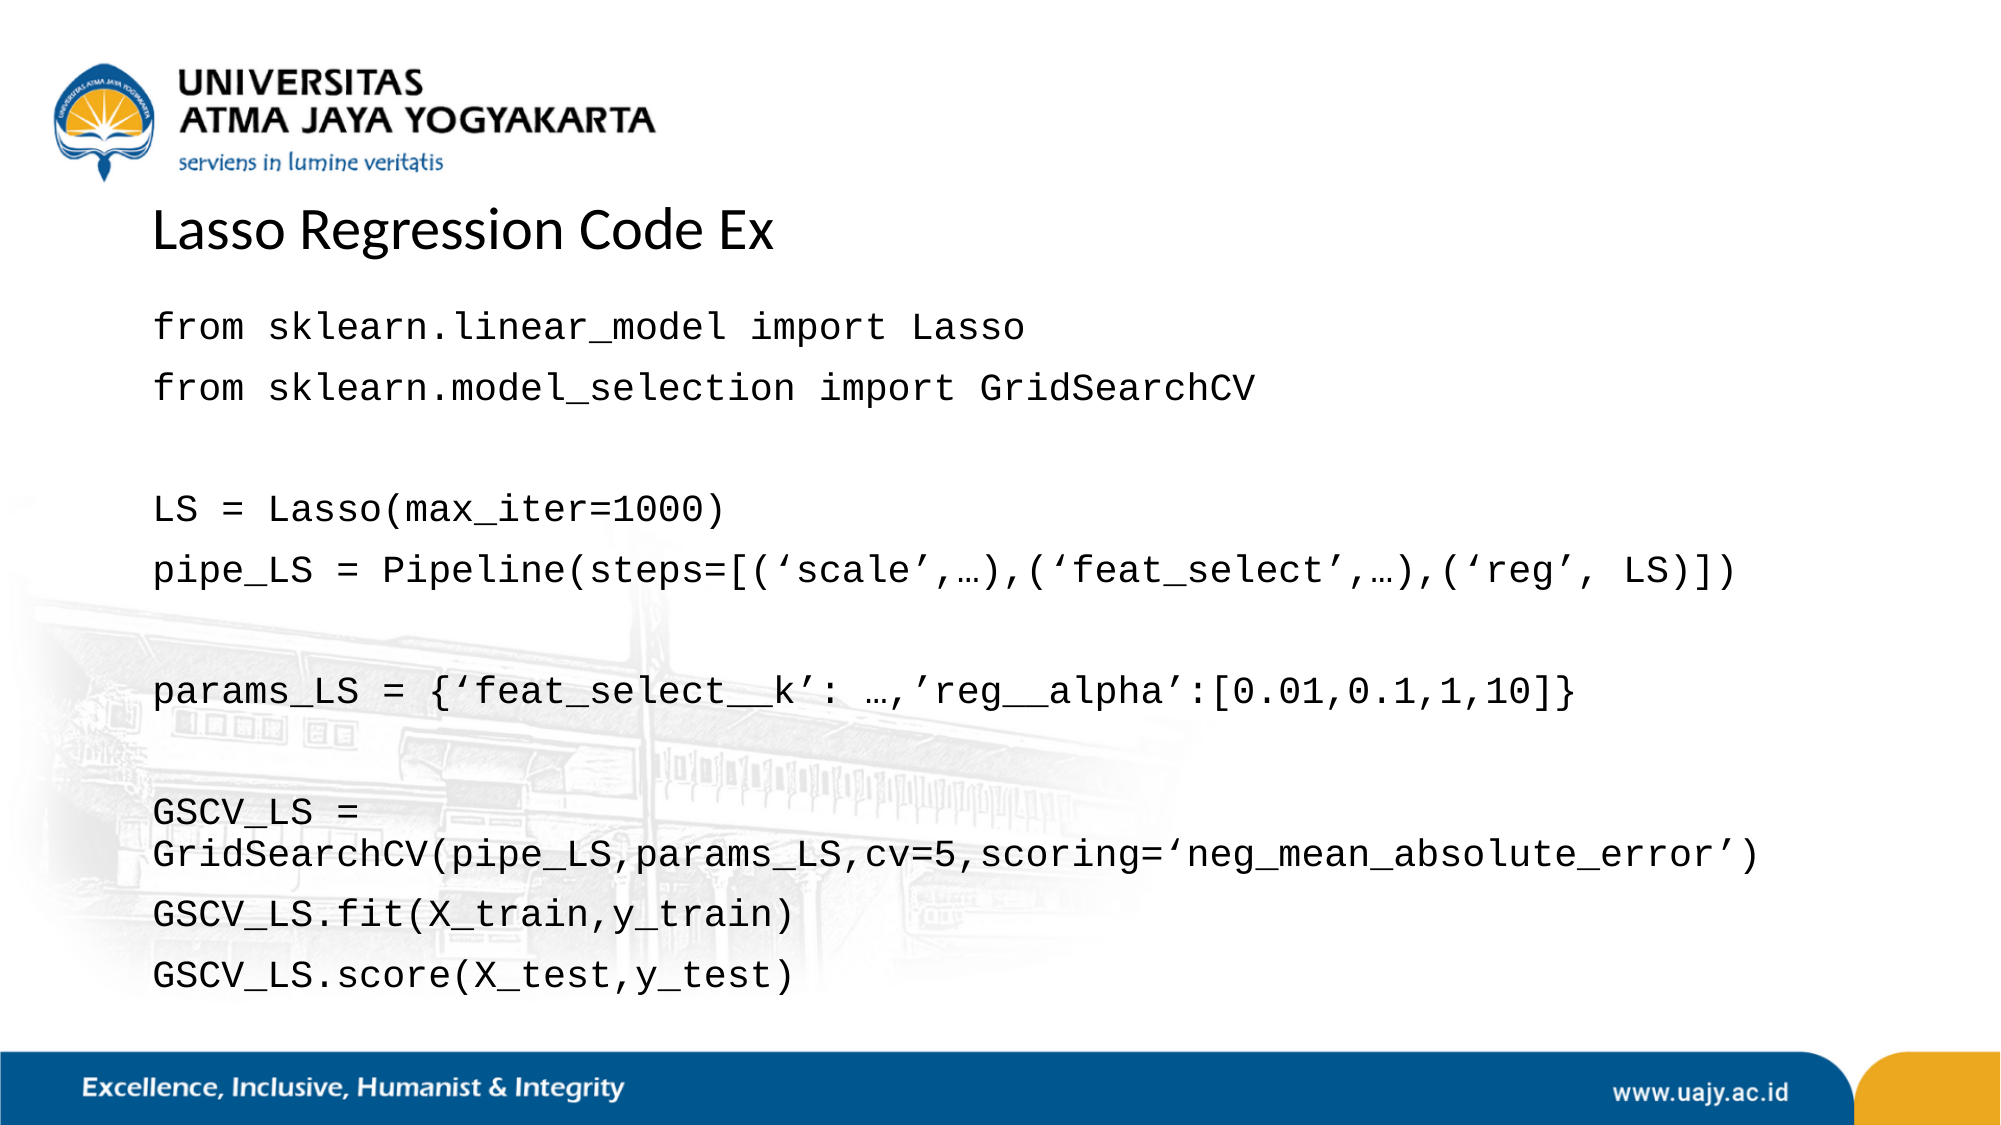

# Lasso Regression Code Ex
from sklearn.linear_model import Lasso
from sklearn.model_selection import GridSearchCV

LS = Lasso(max_iter=1000)
pipe_LS = Pipeline(steps=[(‘scale’,…),(‘feat_select’,…),(‘reg’, LS)])

params_LS = {‘feat_select__k’: …,’reg__alpha’:[0.01,0.1,1,10]}

GSCV_LS = GridSearchCV(pipe_LS,params_LS,cv=5,scoring=‘neg_mean_absolute_error’)
GSCV_LS.fit(X_train,y_train)
GSCV_LS.score(X_test,y_test)